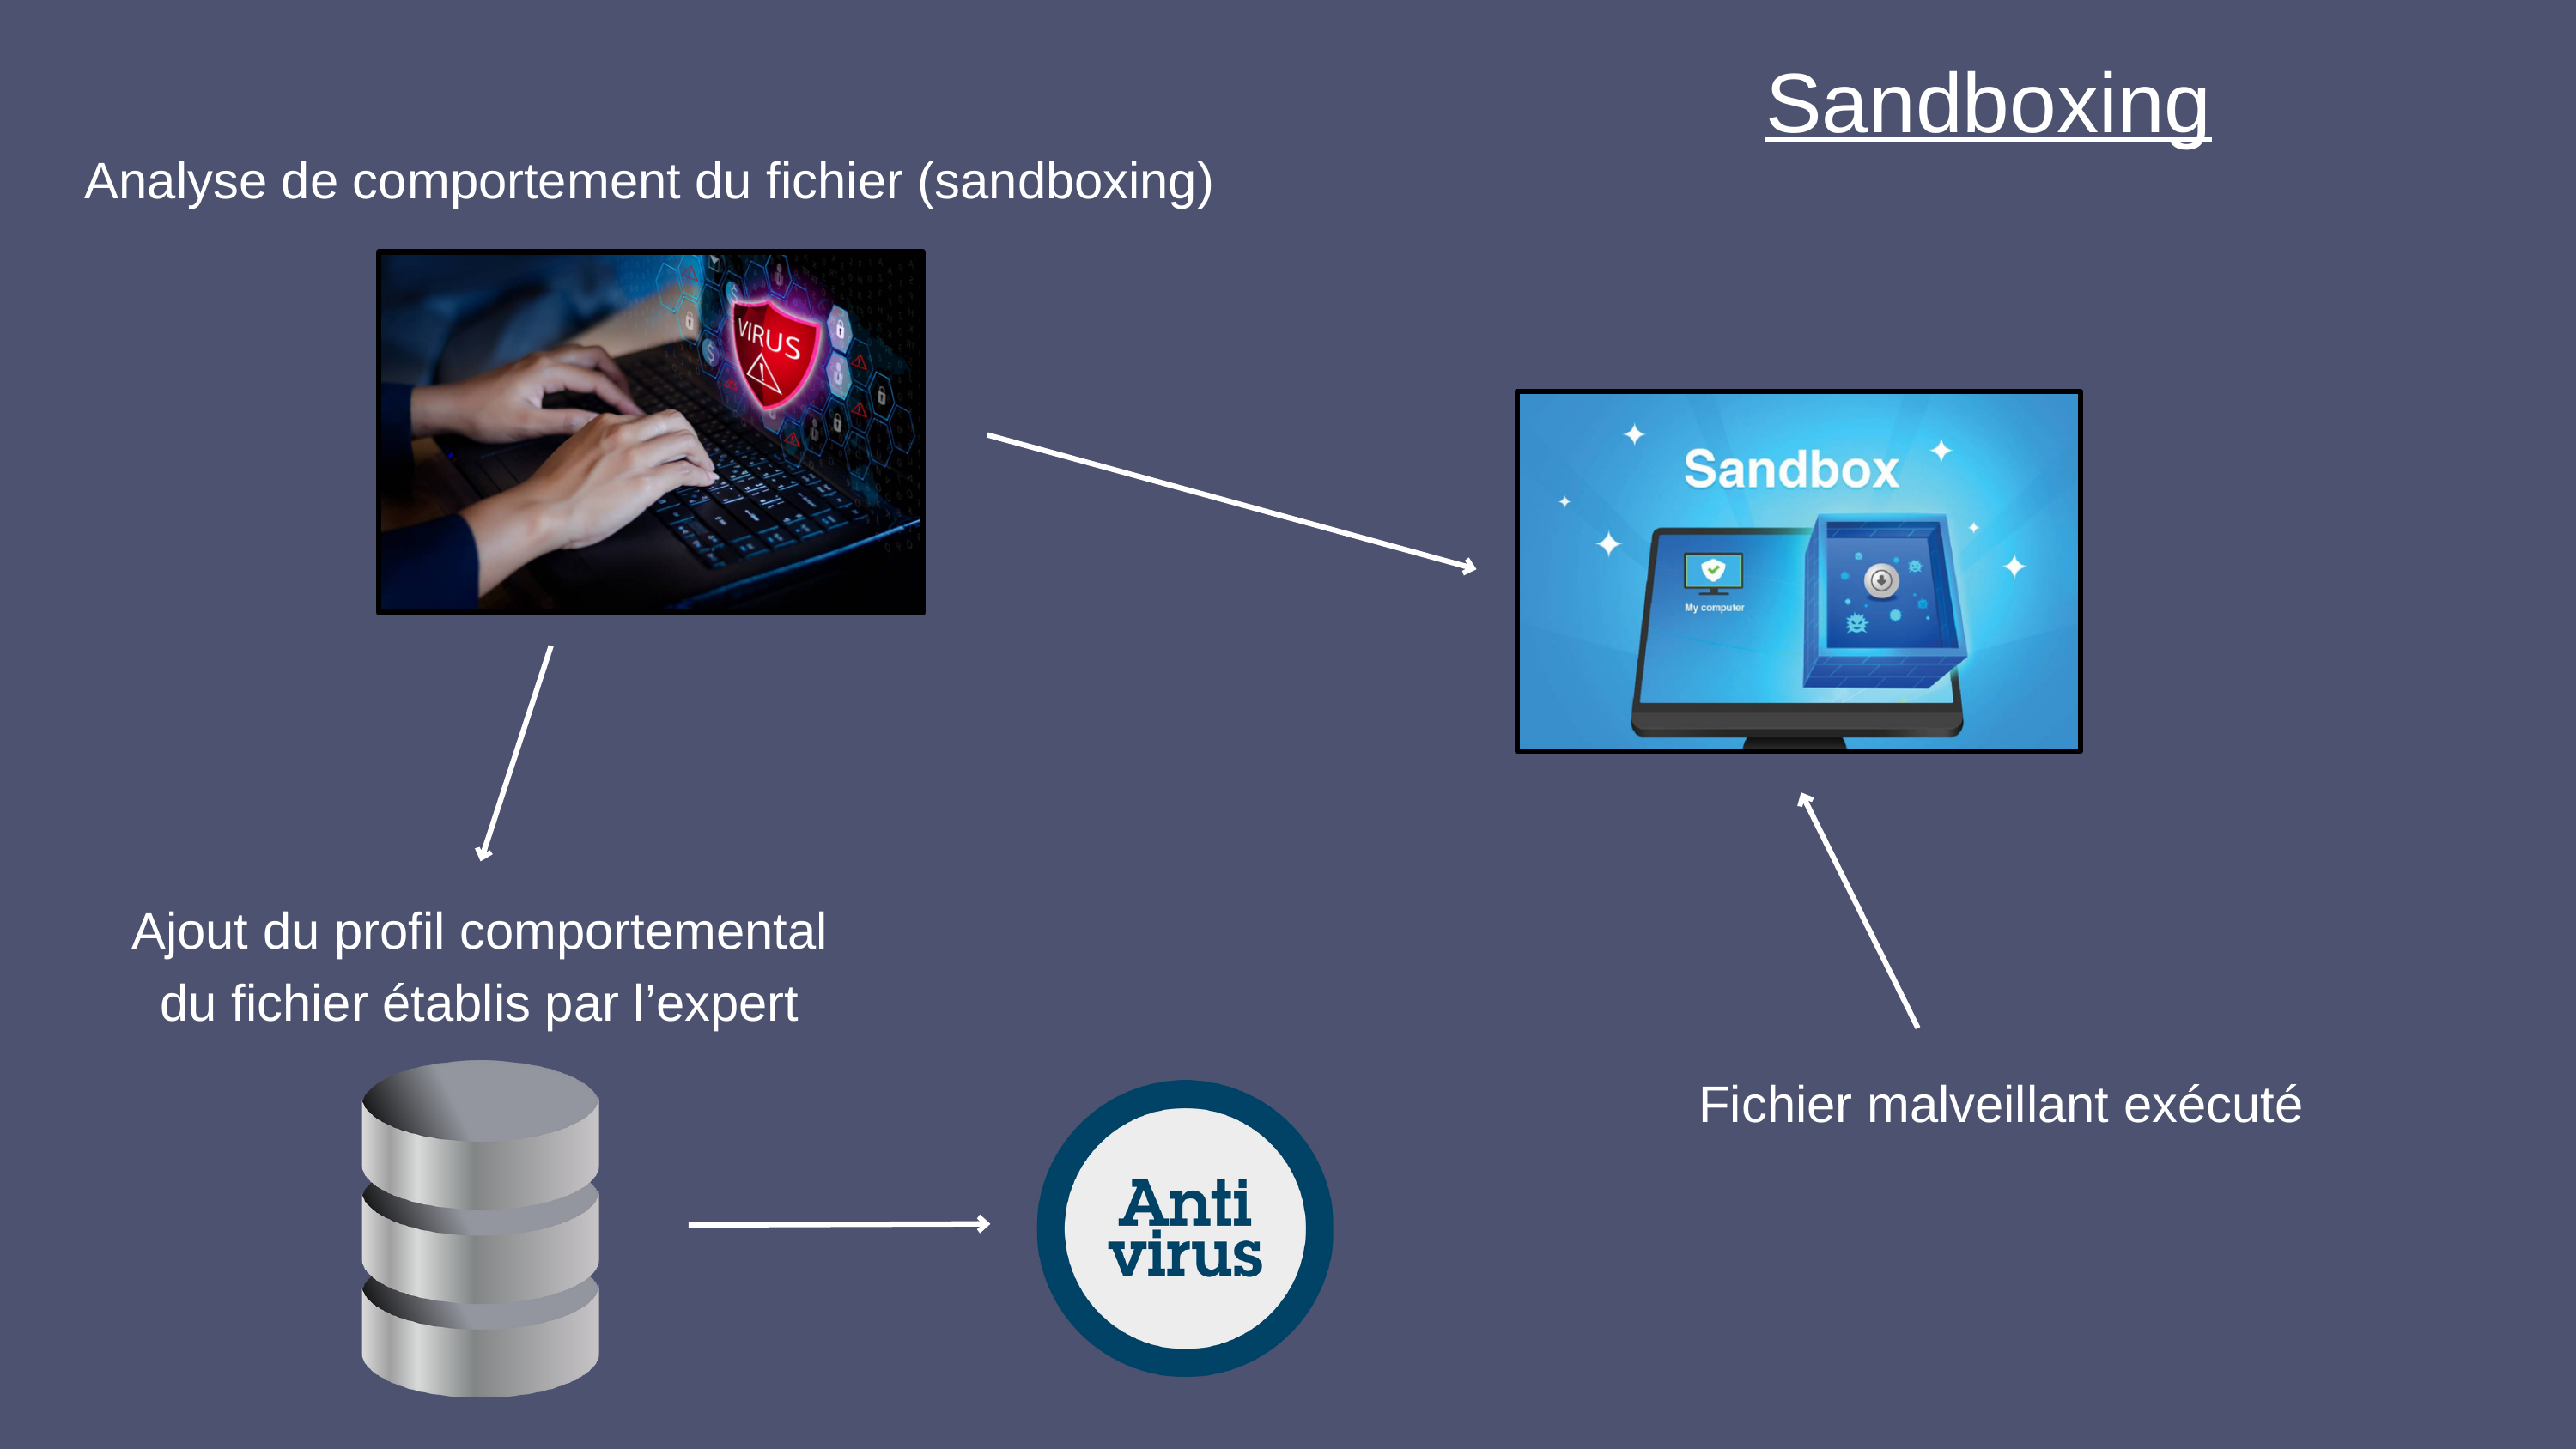

Sandboxing
Analyse de comportement du fichier (sandboxing)

Ajout du profil comportemental du fichier établis par l’expert

Fichier malveillant exécuté